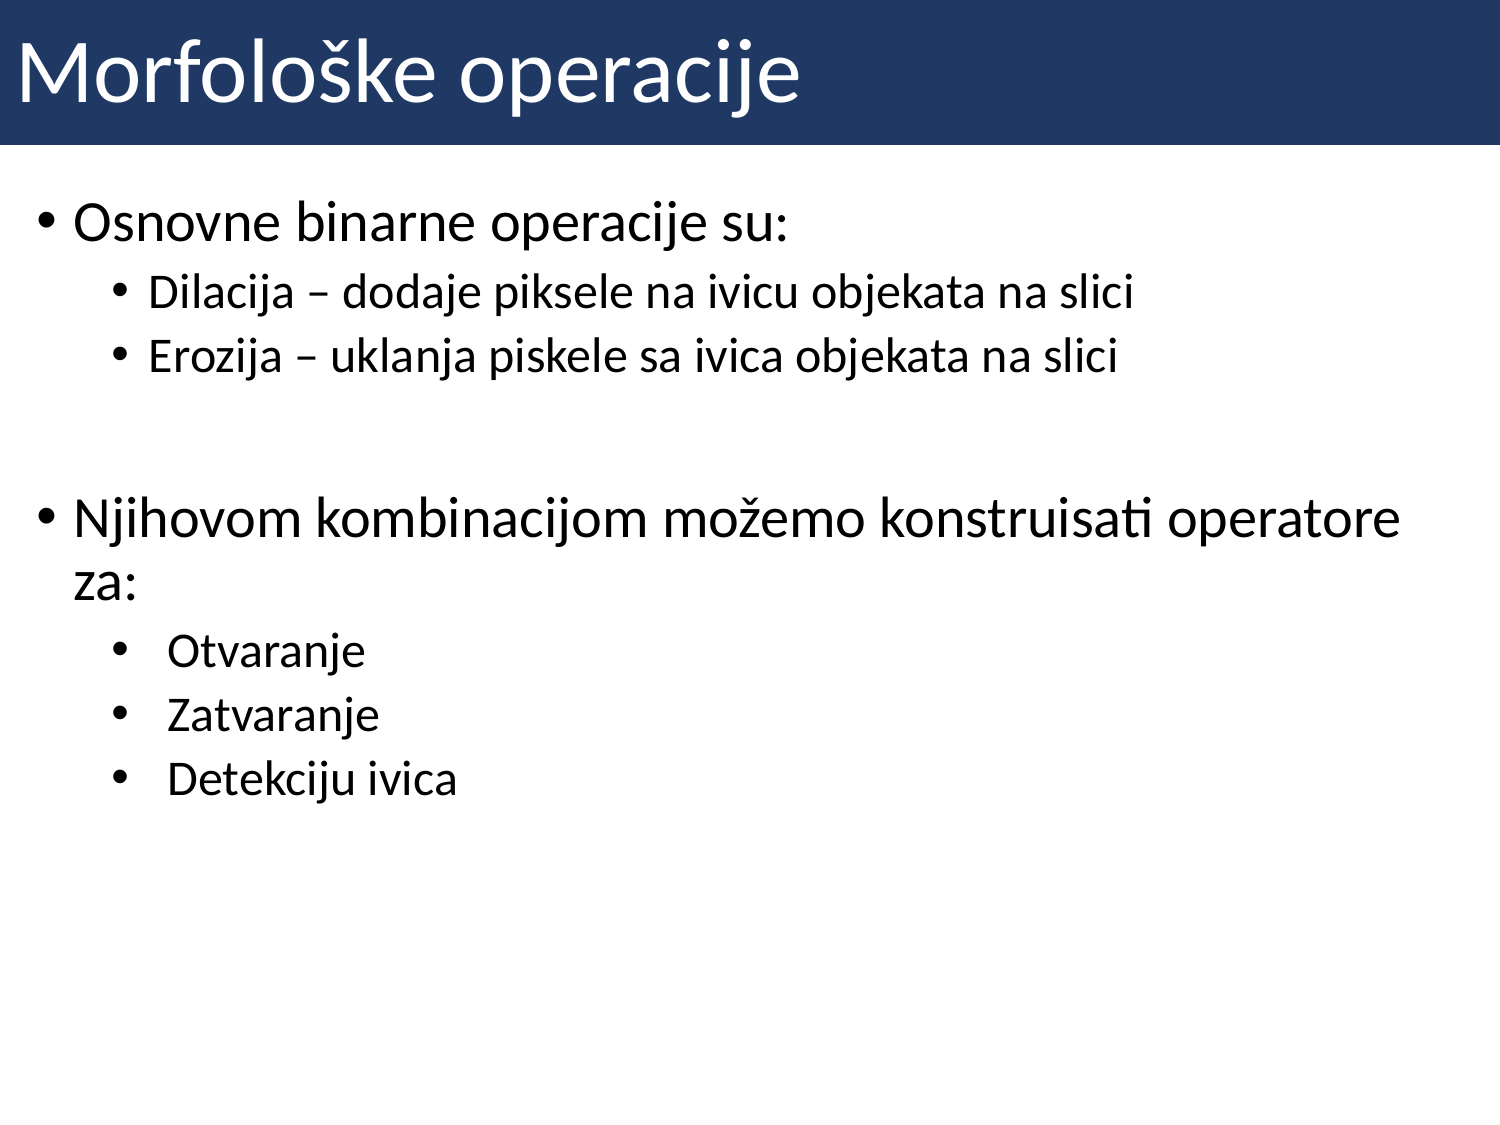

# Morfološke operacije
Osnovne binarne operacije su:
Dilacija – dodaje piksele na ivicu objekata na slici
Erozija – uklanja piskele sa ivica objekata na slici

Njihovom kombinacijom možemo konstruisati operatore za:
Otvaranje
Zatvaranje
Detekciju ivica